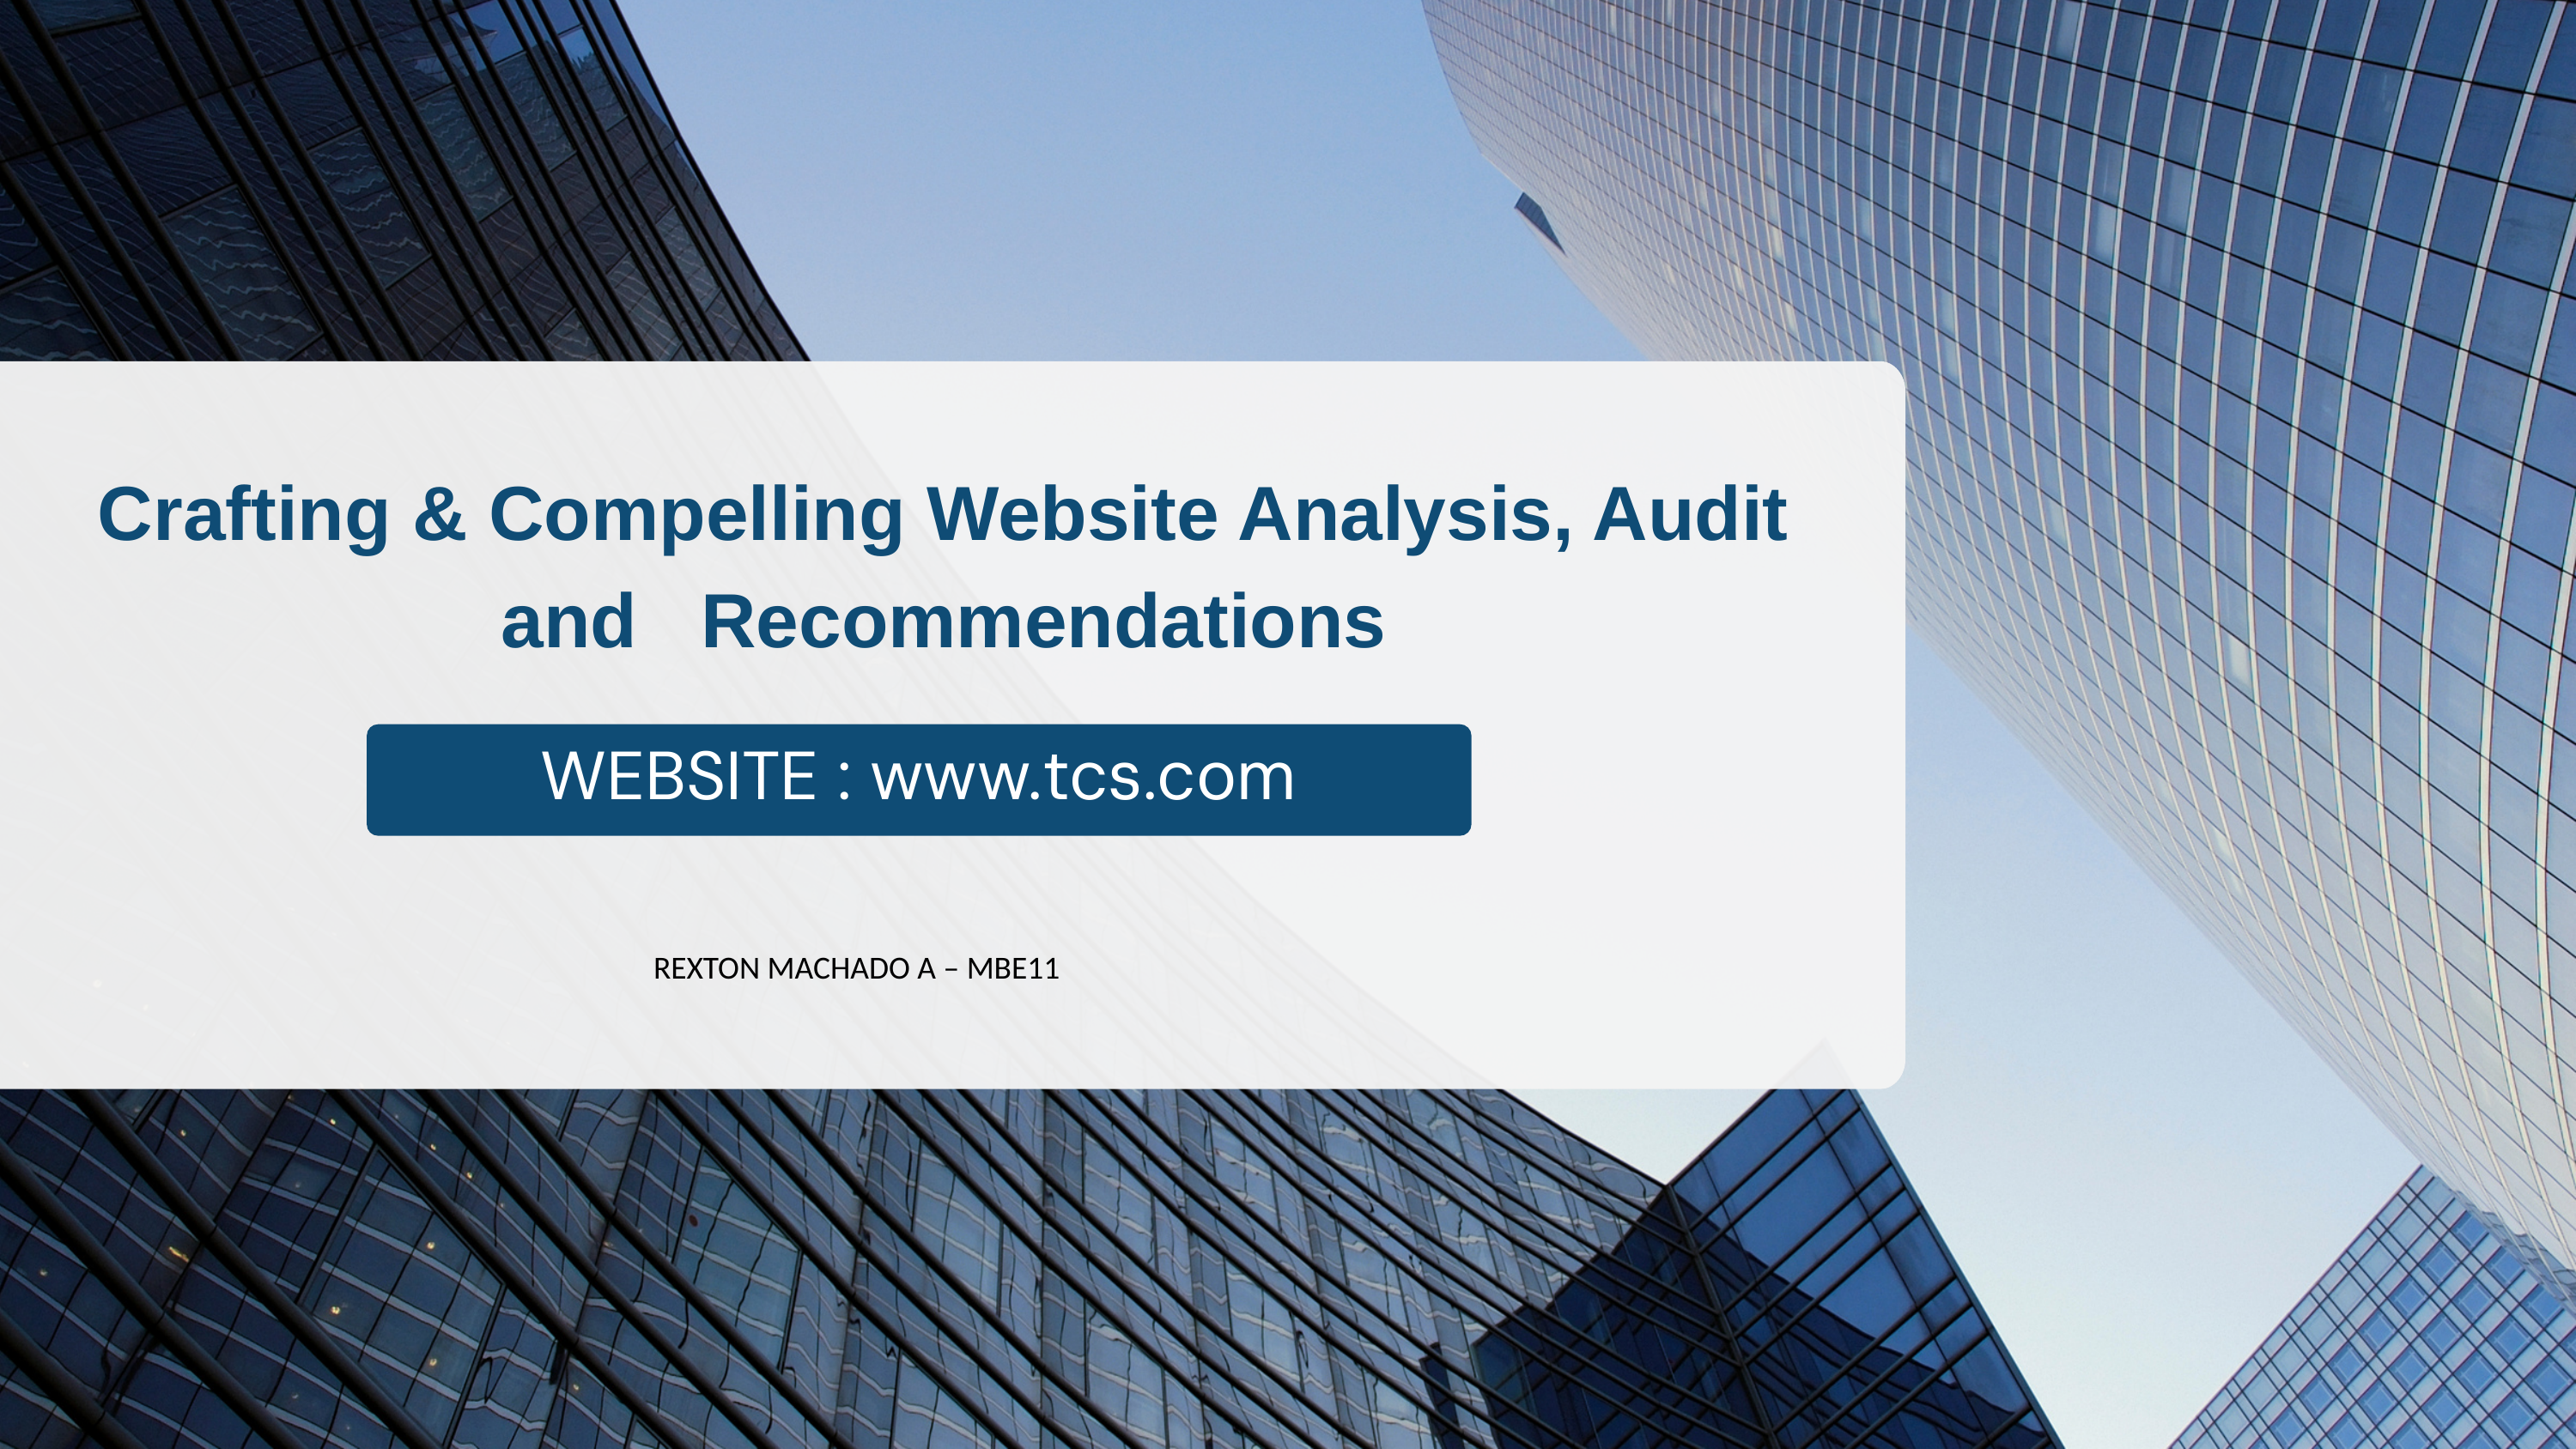

REXTON MACHADO A – MBE11

Crafting & Compelling Website Analysis, Audit and   Recommendations

WEBSITE : www.tcs.com